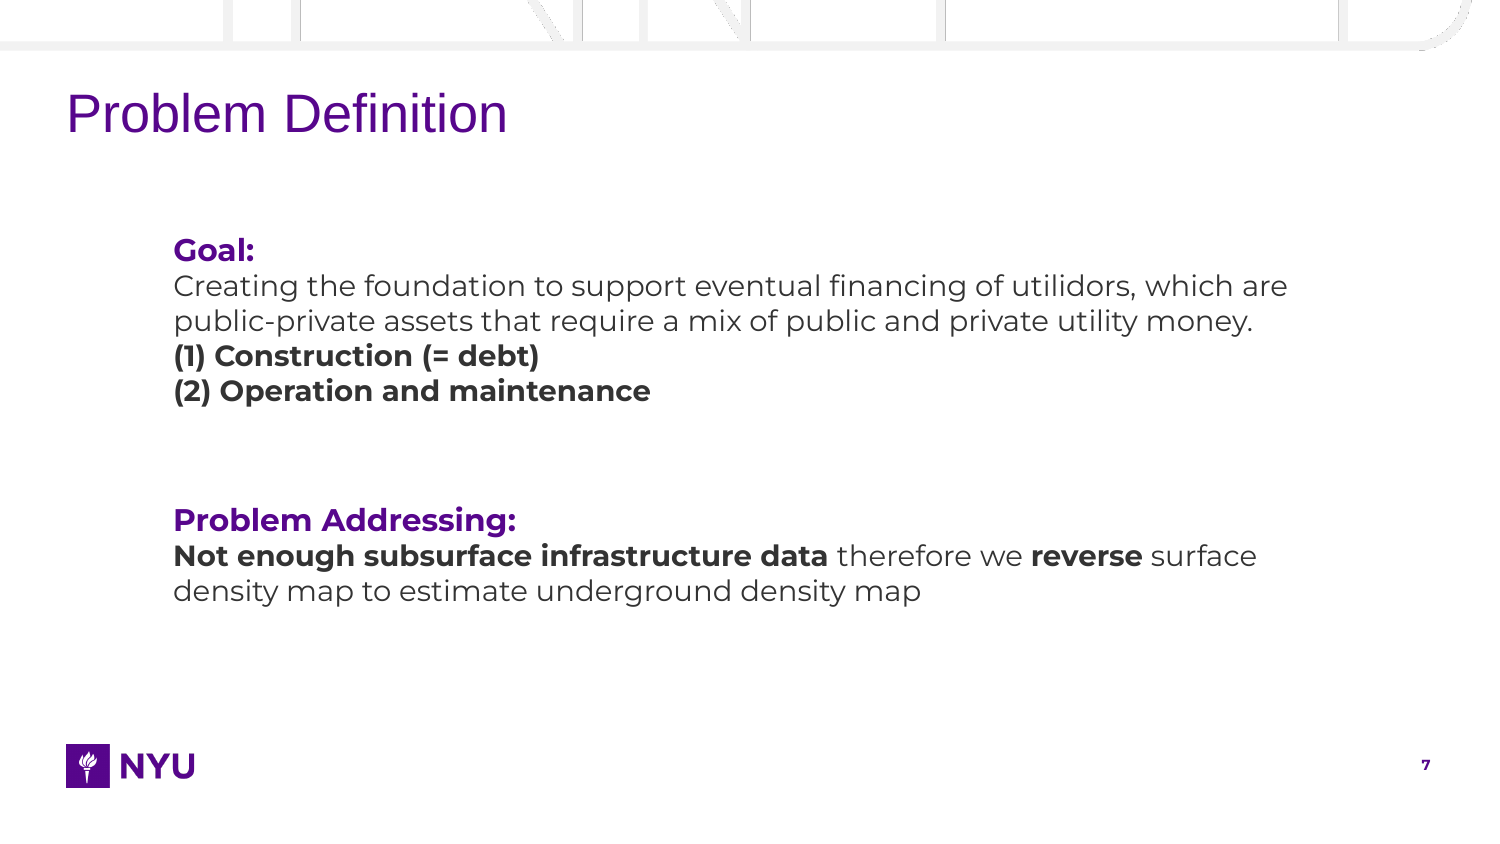

# Problem Definition
Goal:
Creating the foundation to support eventual financing of utilidors, which are public-private assets that require a mix of public and private utility money.
(1) Construction (= debt)
(2) Operation and maintenance

Problem Addressing:
Not enough subsurface infrastructure data therefore we reverse surface density map to estimate underground density map